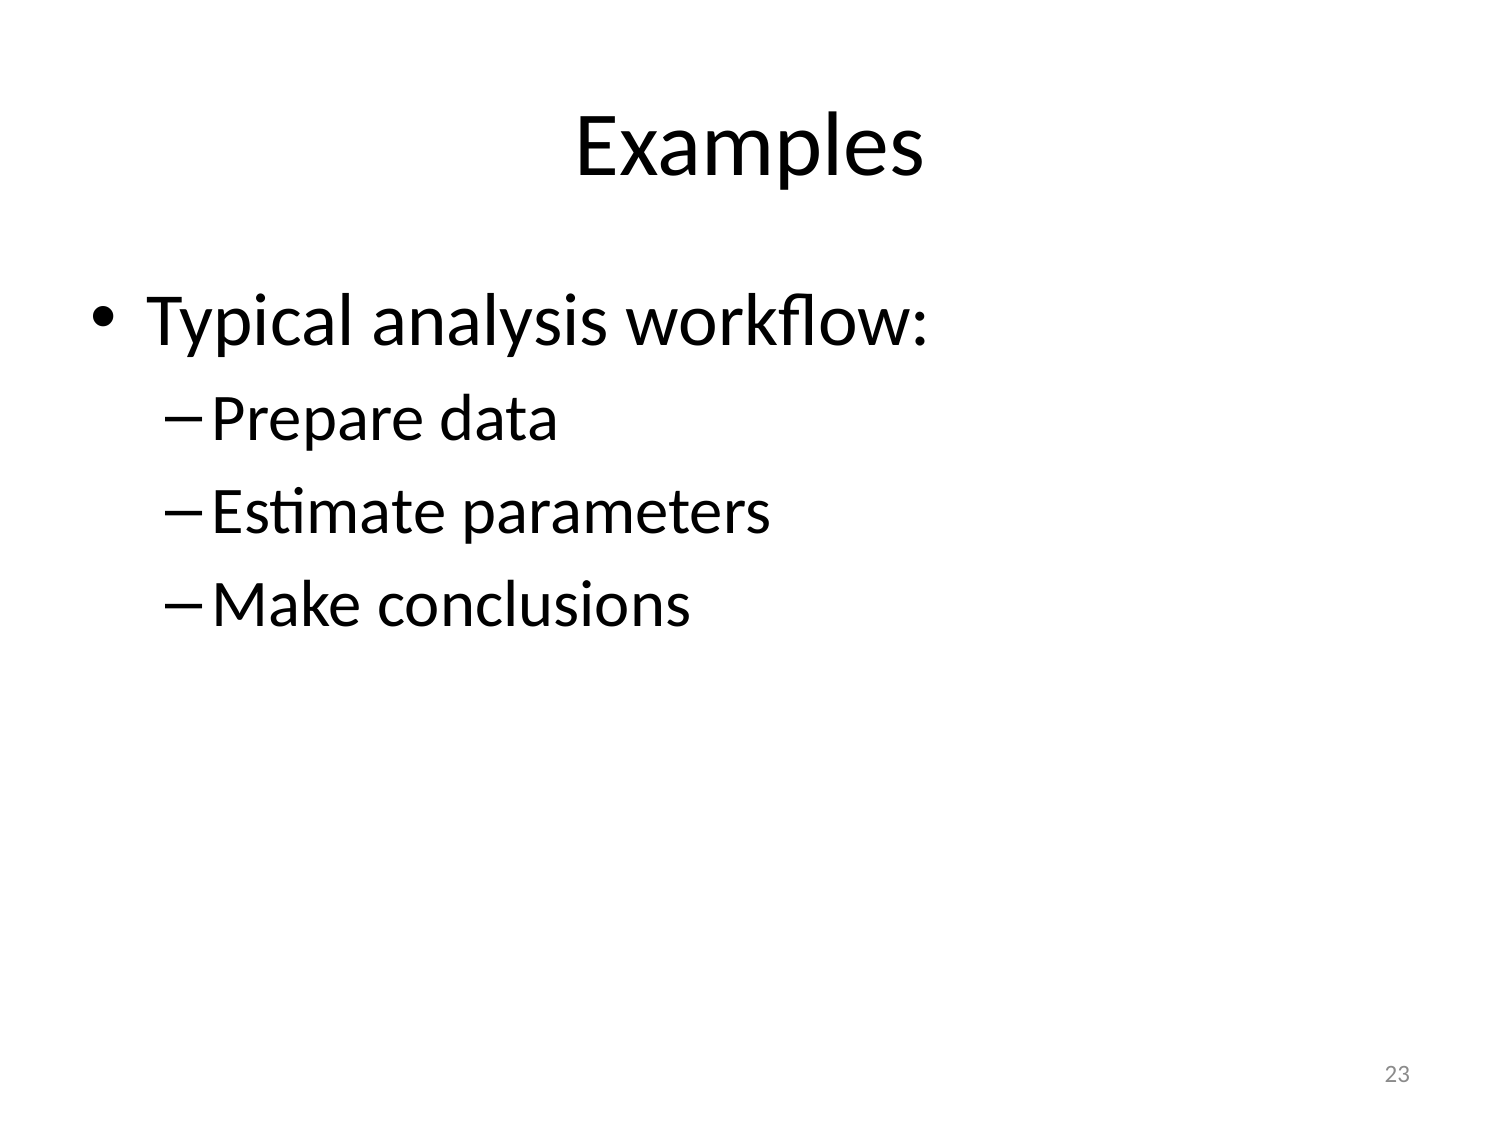

# Examples
Typical analysis workflow:
Prepare data
Estimate parameters
Make conclusions

23